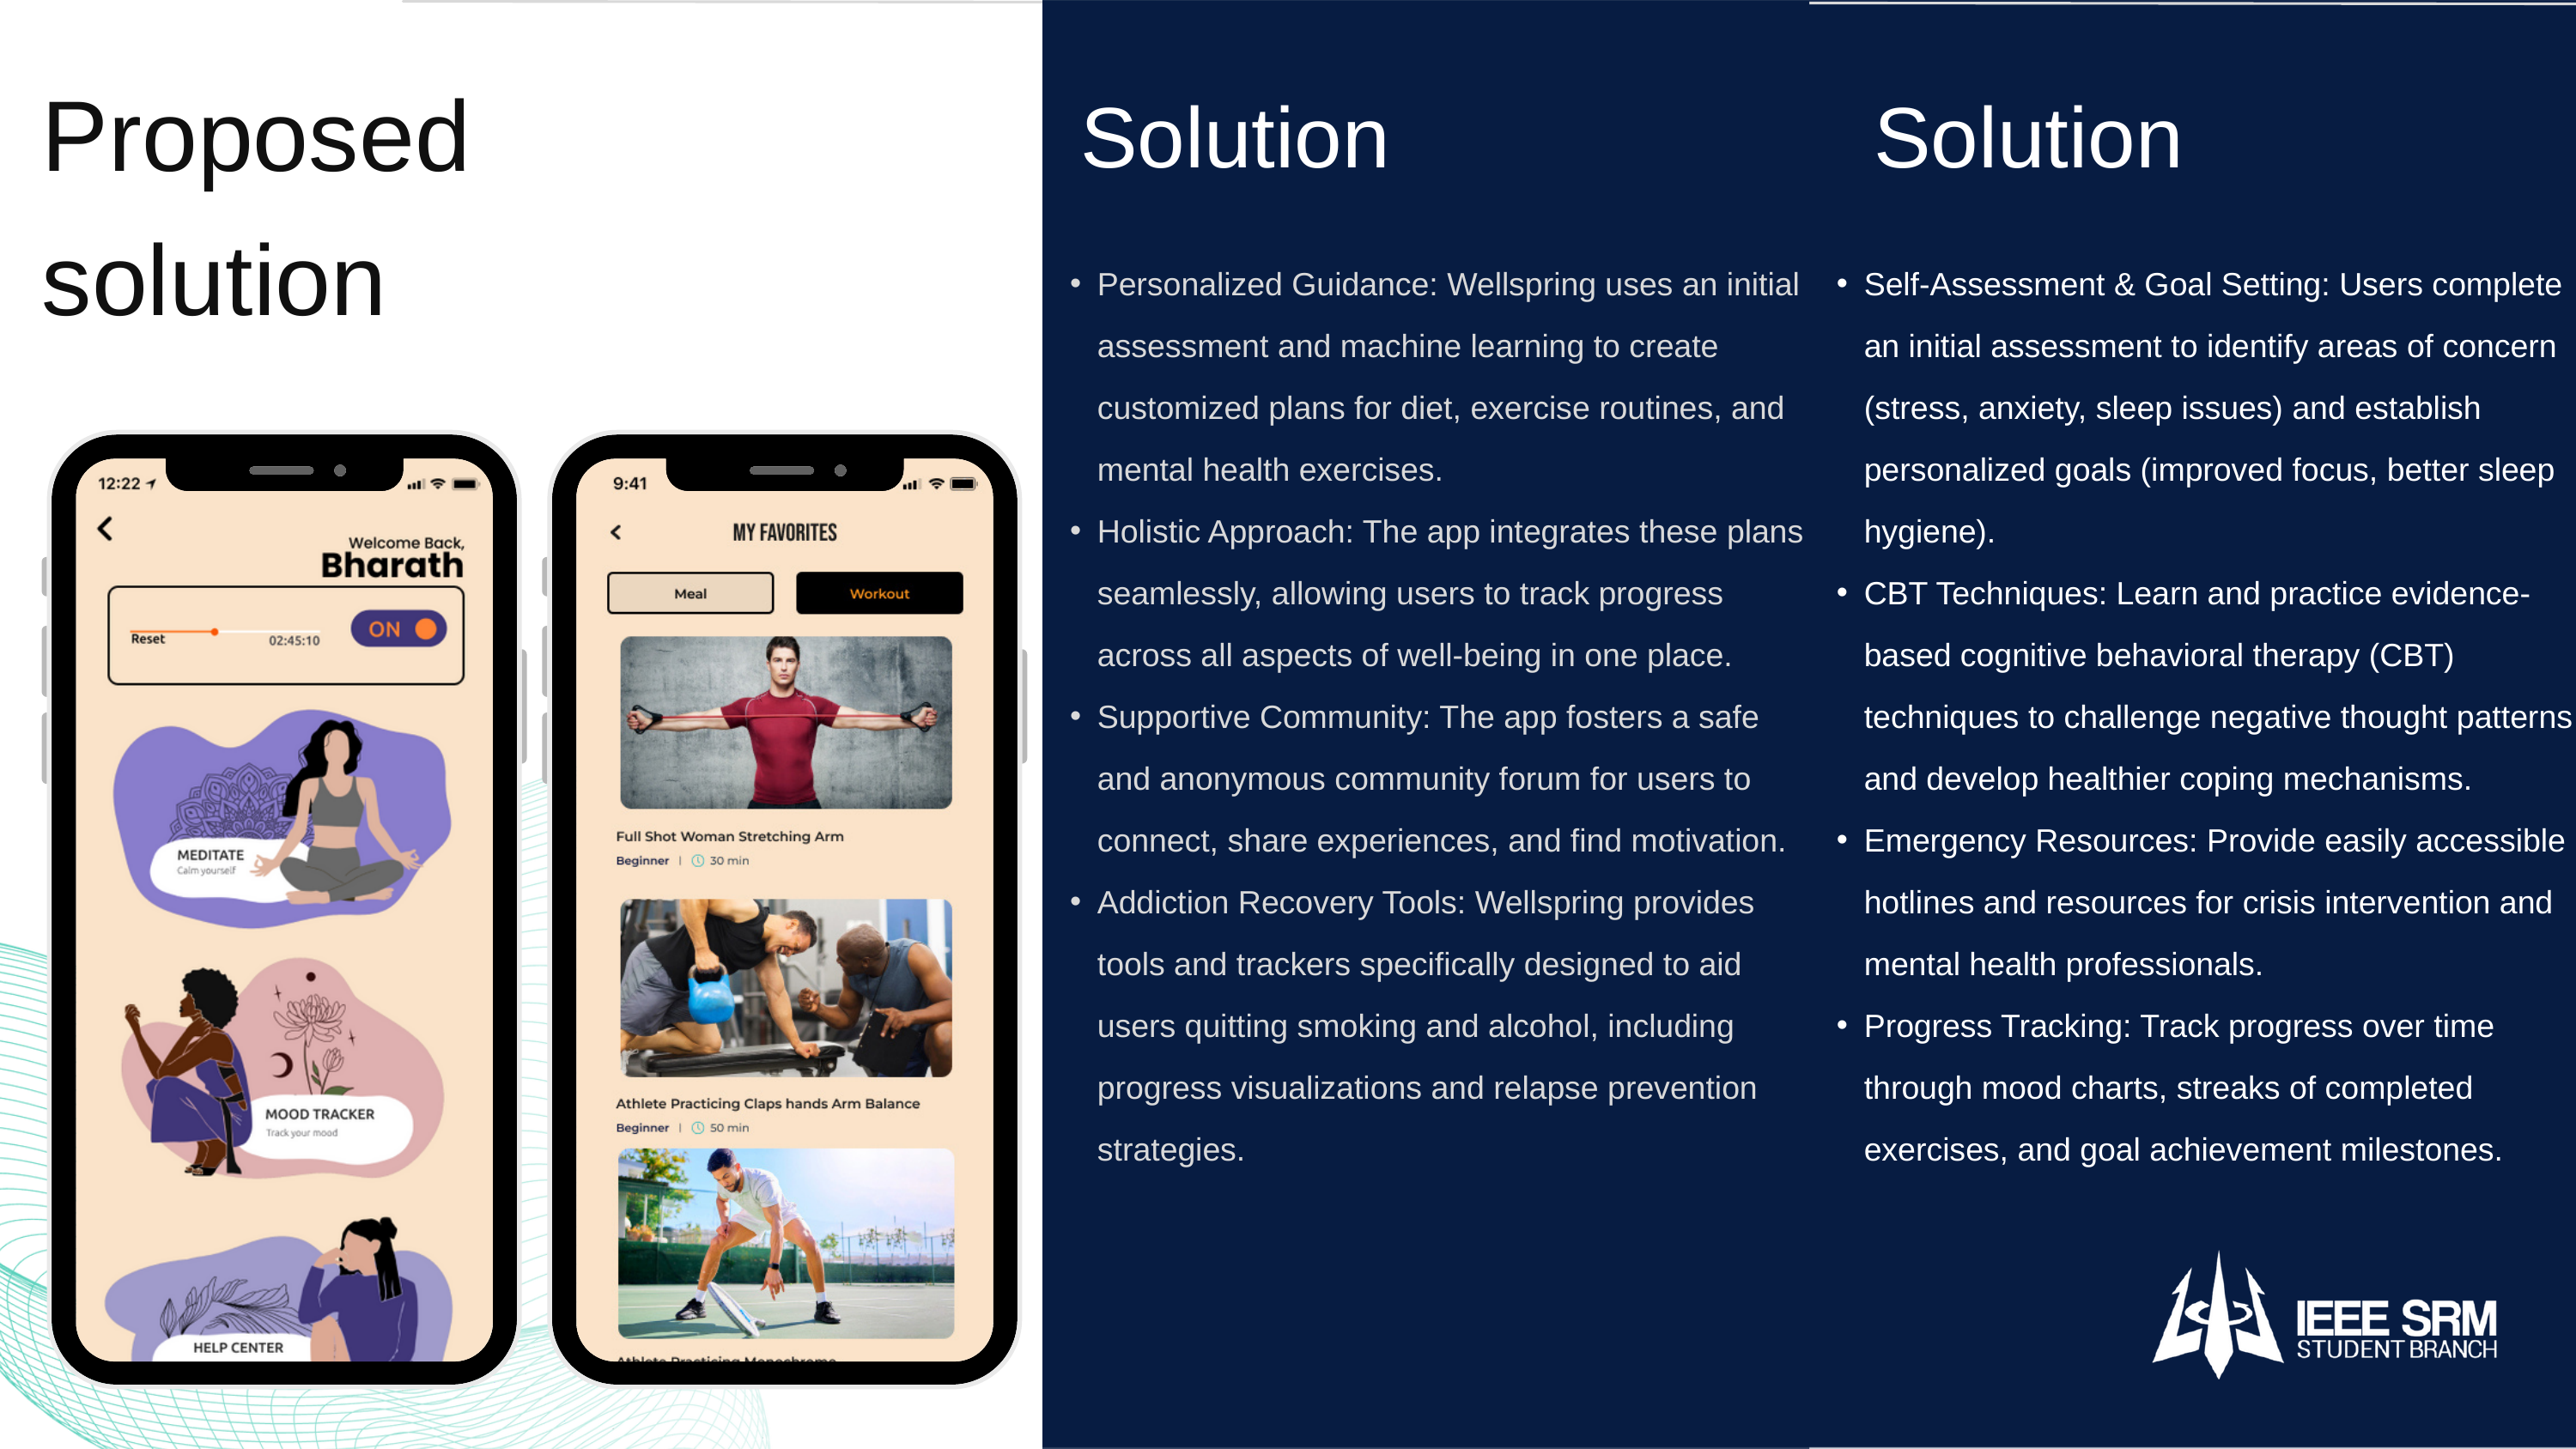

Proposed solution

Solution
Solution

Personalized Guidance: Wellspring uses an initial assessment and machine learning to create customized plans for diet, exercise routines, and mental health exercises.
Holistic Approach: The app integrates these plans seamlessly, allowing users to track progress across all aspects of well-being in one place.
Supportive Community: The app fosters a safe and anonymous community forum for users to connect, share experiences, and find motivation.
Addiction Recovery Tools: Wellspring provides tools and trackers specifically designed to aid users quitting smoking and alcohol, including progress visualizations and relapse prevention strategies.

Self-Assessment & Goal Setting: Users complete an initial assessment to identify areas of concern (stress, anxiety, sleep issues) and establish personalized goals (improved focus, better sleep hygiene).
CBT Techniques: Learn and practice evidence-based cognitive behavioral therapy (CBT) techniques to challenge negative thought patterns and develop healthier coping mechanisms.
Emergency Resources: Provide easily accessible hotlines and resources for crisis intervention and mental health professionals.
Progress Tracking: Track progress over time through mood charts, streaks of completed exercises, and goal achievement milestones.